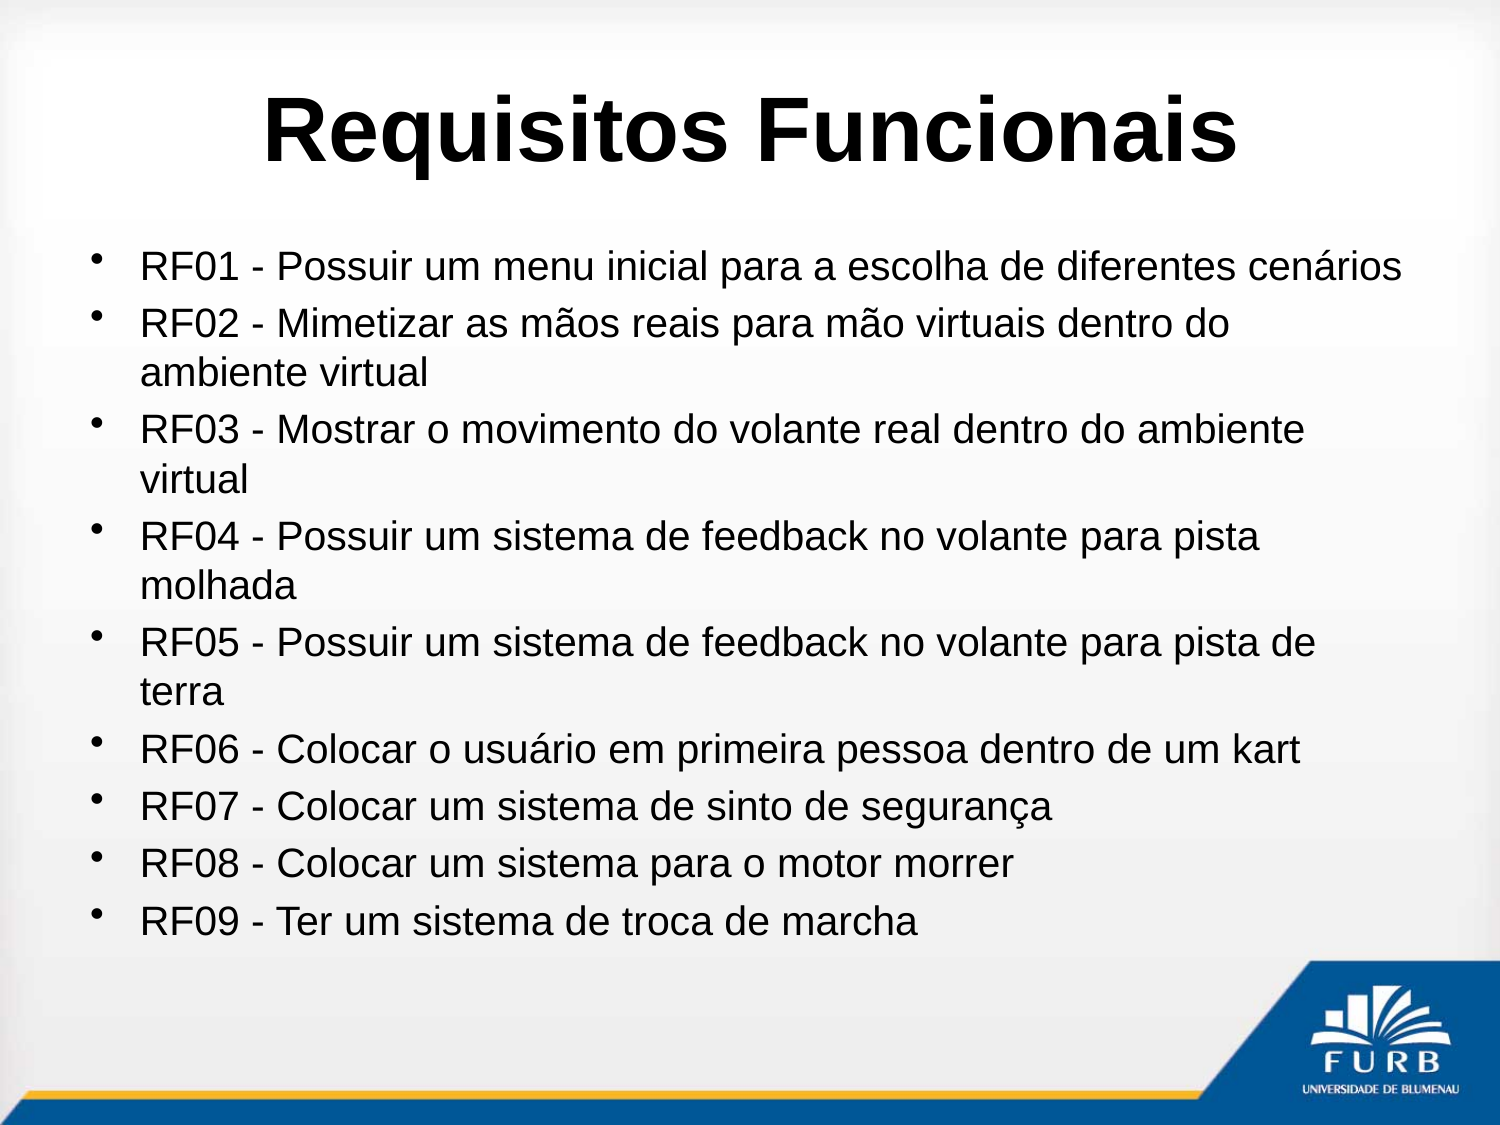

# Requisitos Funcionais
RF01 - Possuir um menu inicial para a escolha de diferentes cenários
RF02 - Mimetizar as mãos reais para mão virtuais dentro do ambiente virtual
RF03 - Mostrar o movimento do volante real dentro do ambiente virtual
RF04 - Possuir um sistema de feedback no volante para pista molhada
RF05 - Possuir um sistema de feedback no volante para pista de terra
RF06 - Colocar o usuário em primeira pessoa dentro de um kart
RF07 - Colocar um sistema de sinto de segurança
RF08 - Colocar um sistema para o motor morrer
RF09 - Ter um sistema de troca de marcha